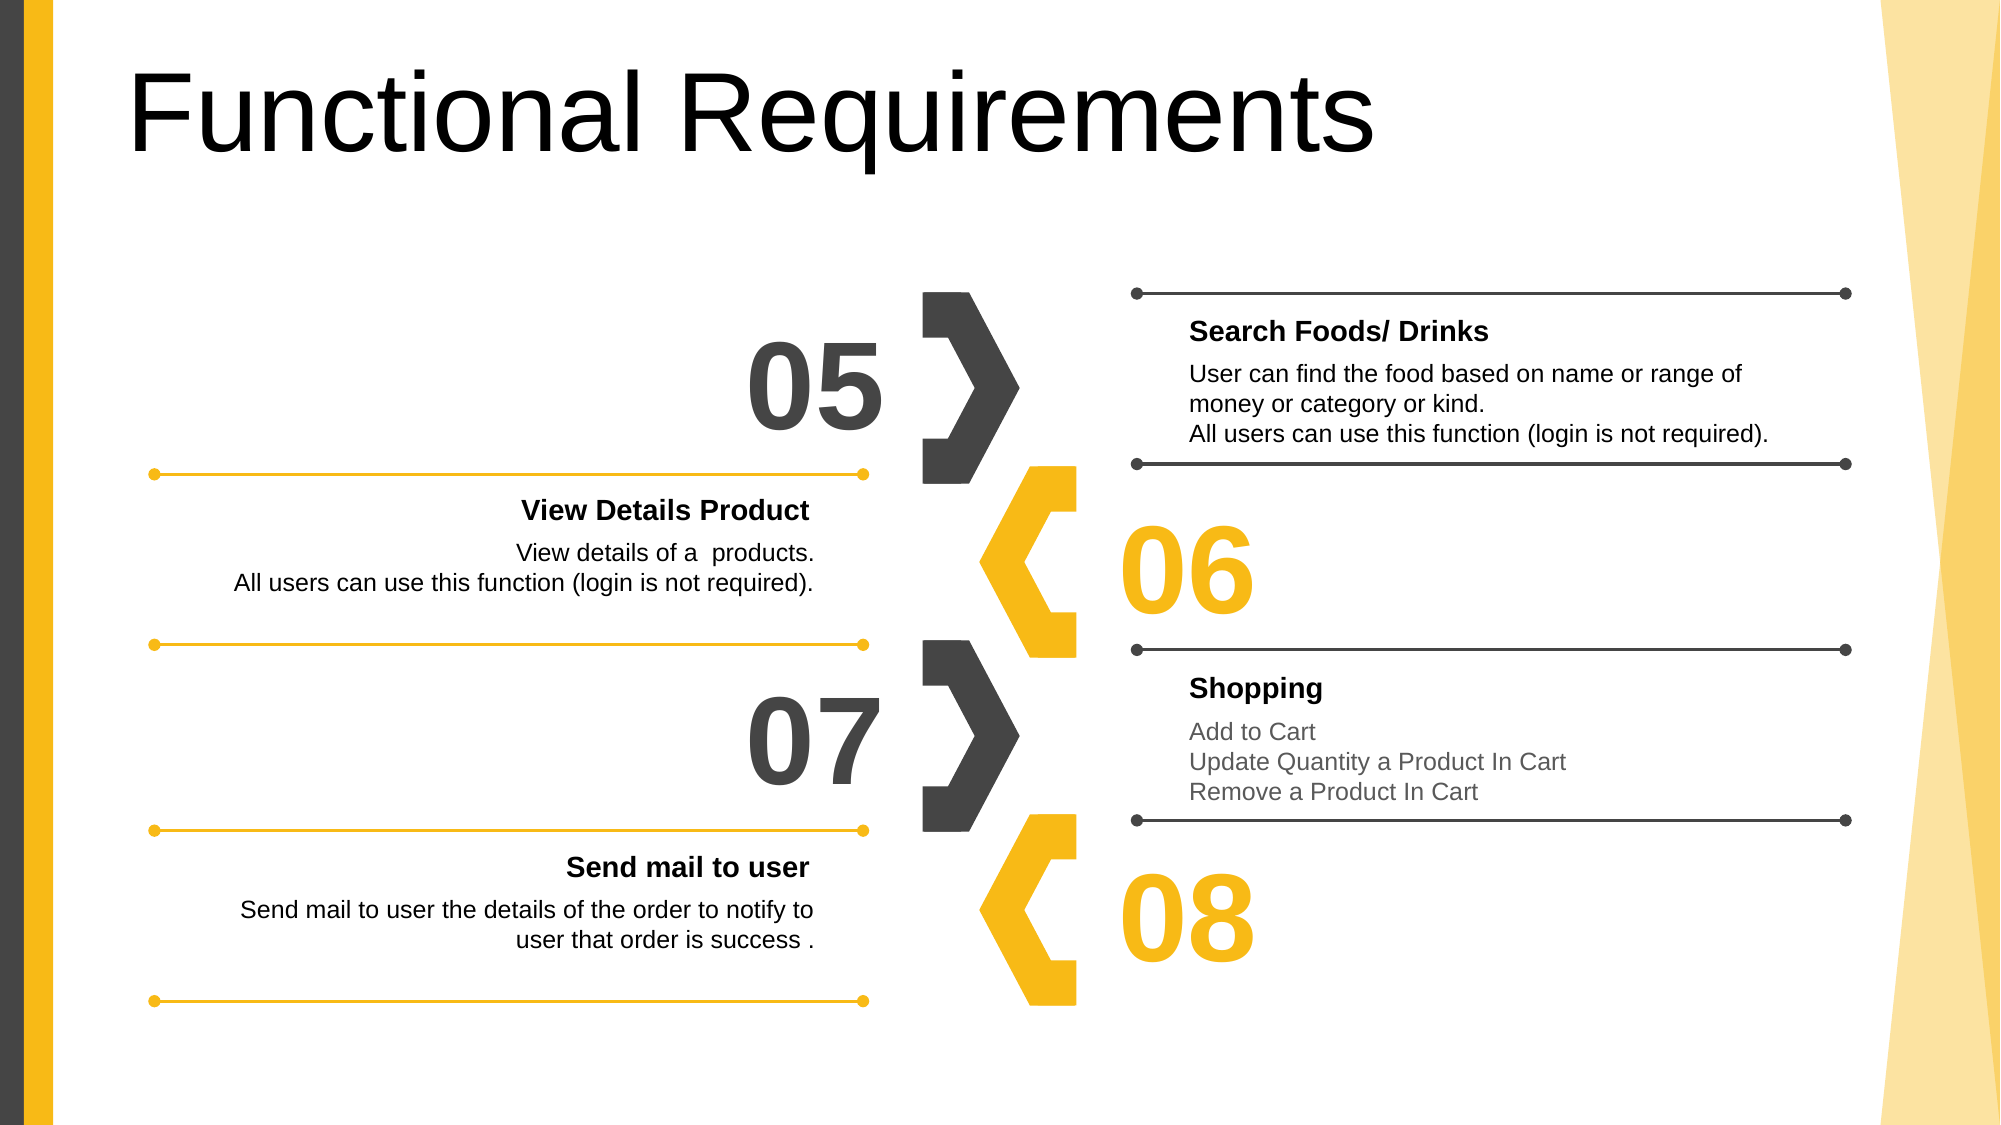

Functional Requirements

05
Search Foods/ Drinks
User can find the food based on name or range of money or category or kind.
All users can use this function (login is not required).

06
View Details Product
View details of a  products.
All users can use this function (login is not required).

07
Shopping
Add to Cart
Update Quantity a Product In Cart
Remove a Product In Cart

08
Send mail to user
Send mail to user the details of the order to notify to user that order is success .